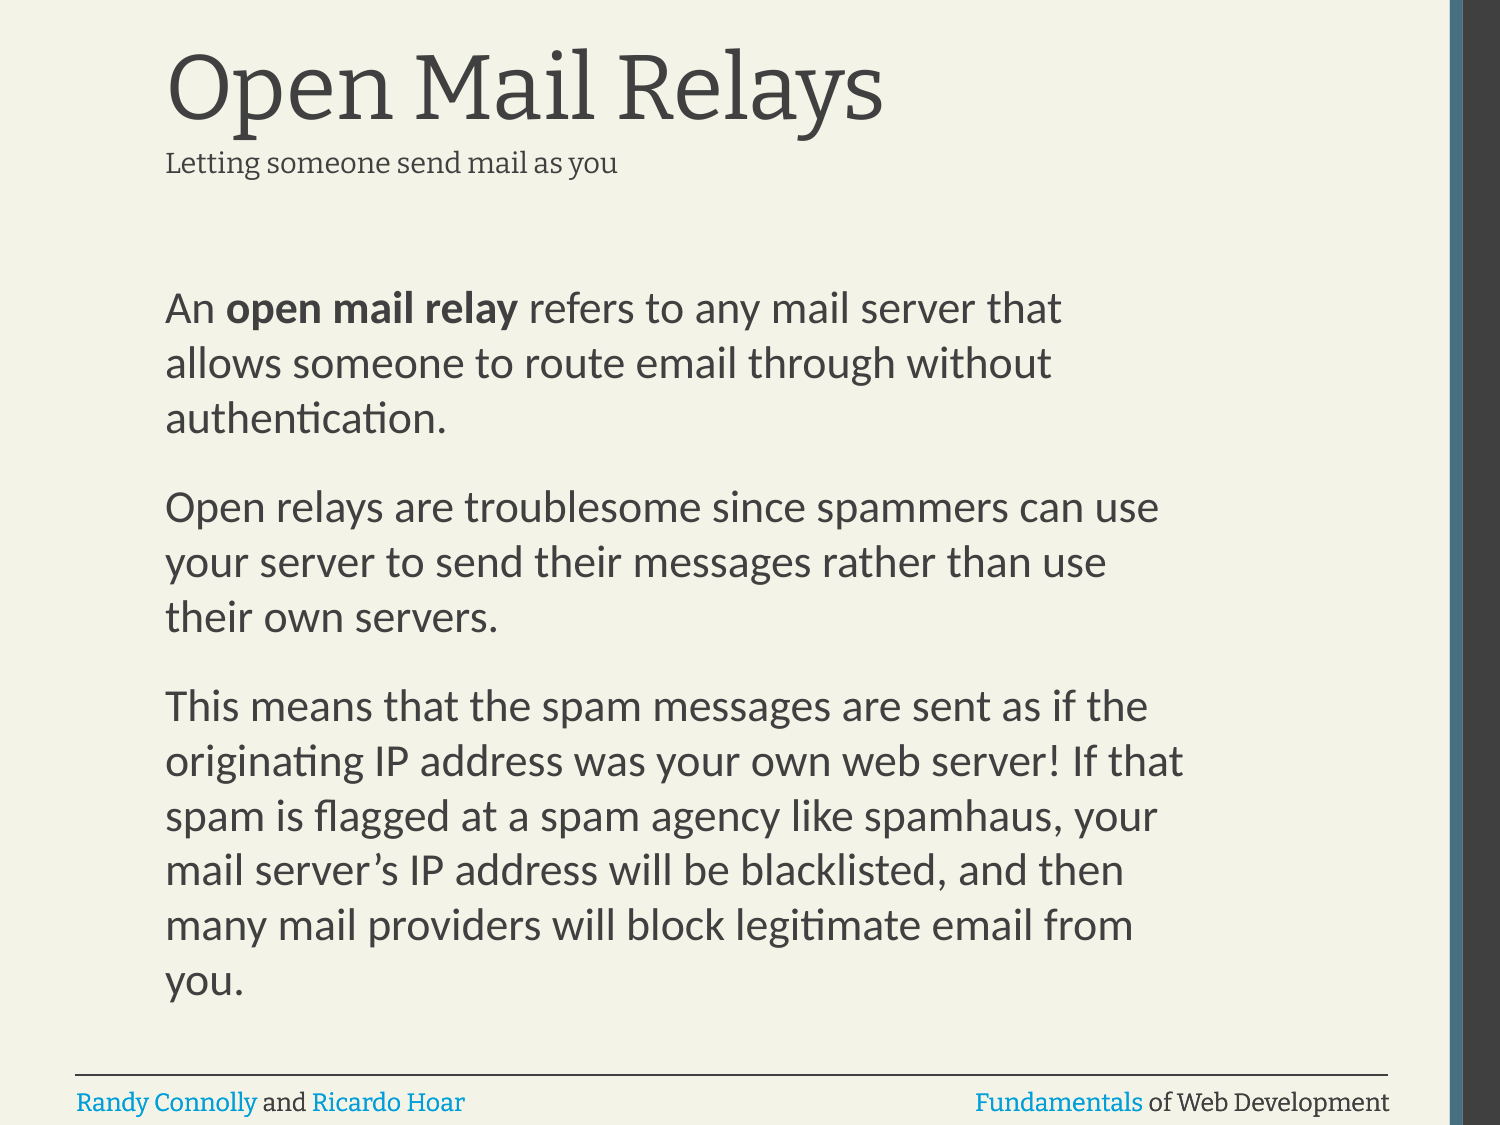

# Open Mail Relays
Letting someone send mail as you
An open mail relay refers to any mail server that allows someone to route email through without authentication.
Open relays are troublesome since spammers can use your server to send their messages rather than use their own servers.
This means that the spam messages are sent as if the originating IP address was your own web server! If that spam is flagged at a spam agency like spamhaus, your mail server’s IP address will be blacklisted, and then many mail providers will block legitimate email from you.